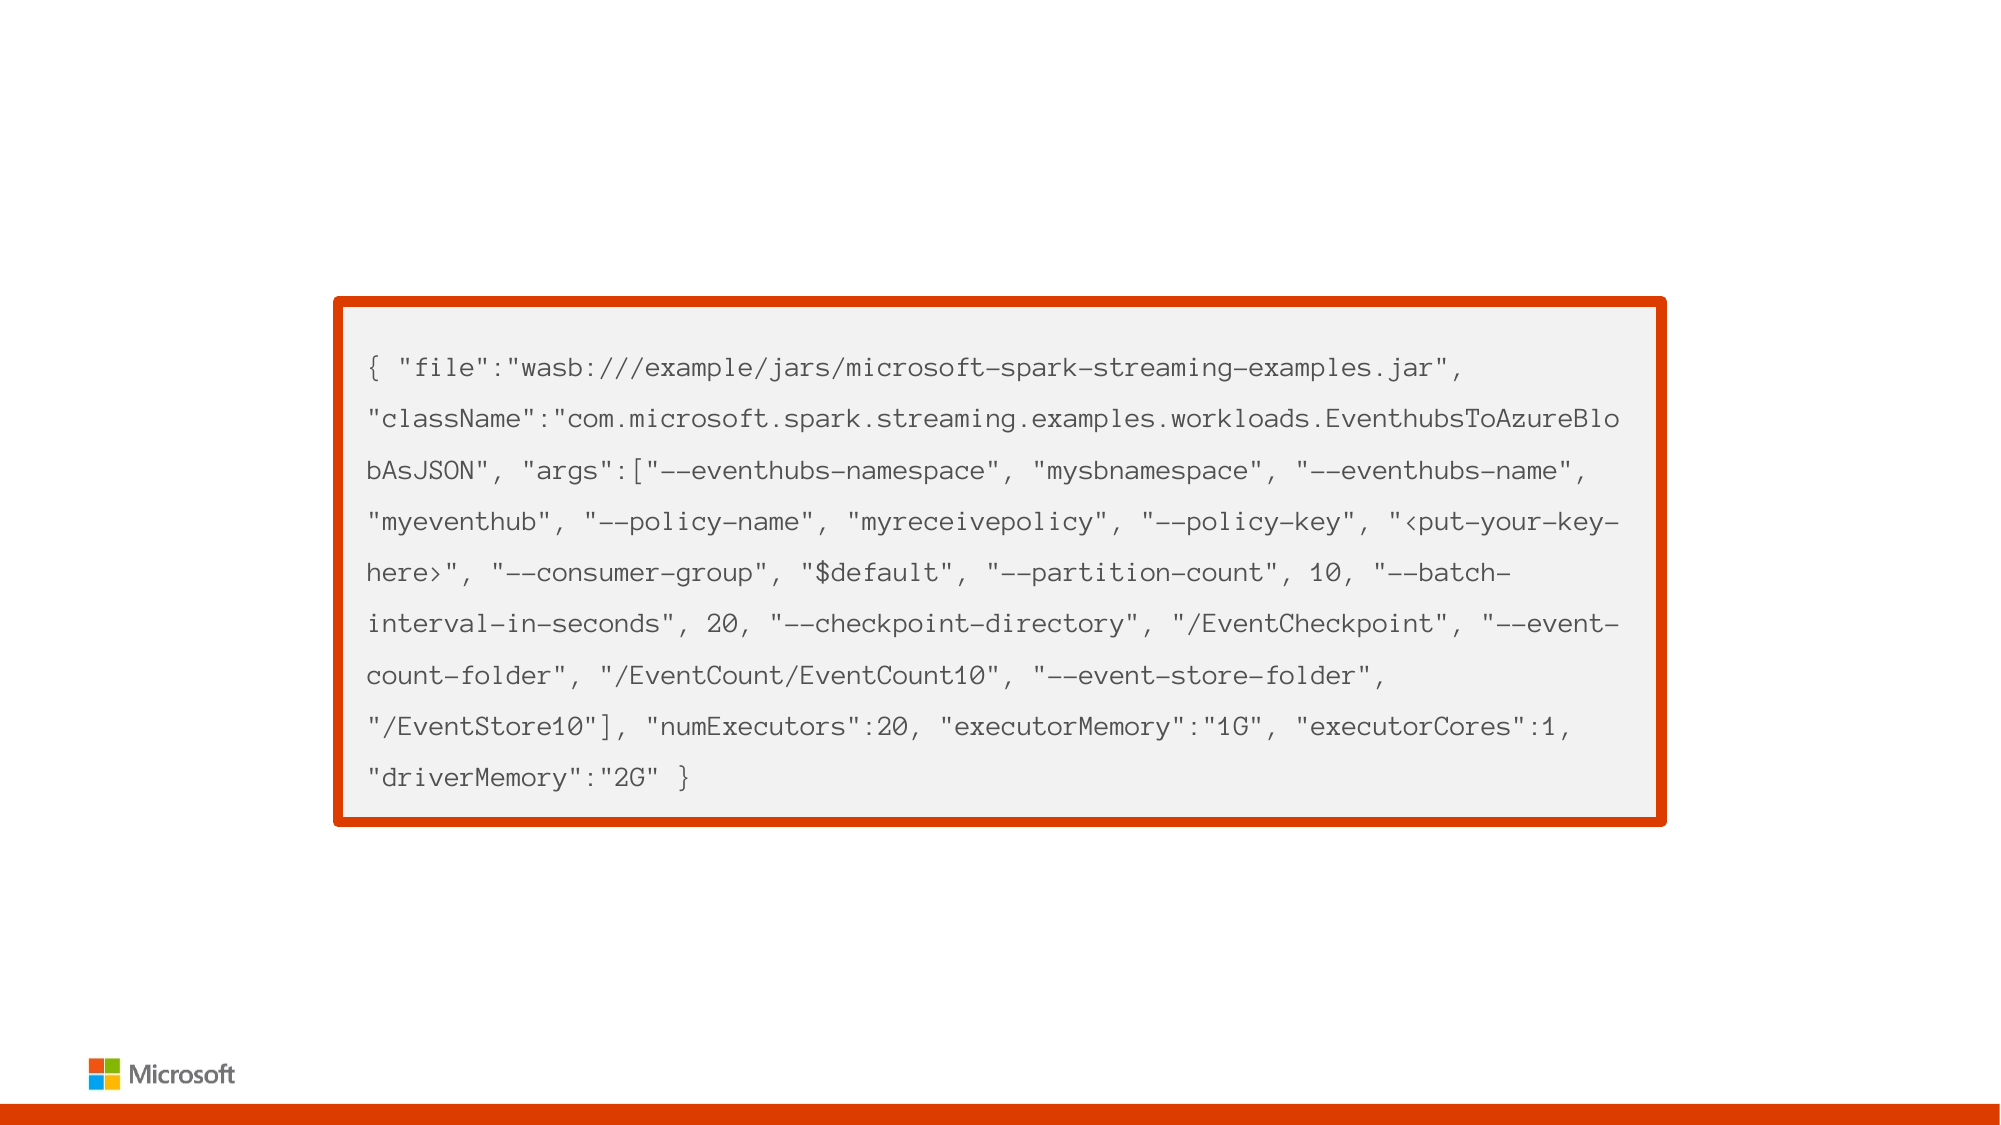

{ "file":"wasb:///example/jars/microsoft-spark-streaming-examples.jar", "className":"com.microsoft.spark.streaming.examples.workloads.EventhubsToAzureBlobAsJSON", "args":["--eventhubs-namespace", "mysbnamespace", "--eventhubs-name", "myeventhub", "--policy-name", "myreceivepolicy", "--policy-key", "<put-your-key-here>", "--consumer-group", "$default", "--partition-count", 10, "--batch-interval-in-seconds", 20, "--checkpoint-directory", "/EventCheckpoint", "--event-count-folder", "/EventCount/EventCount10", "--event-store-folder", "/EventStore10"], "numExecutors":20, "executorMemory":"1G", "executorCores":1, "driverMemory":"2G" }